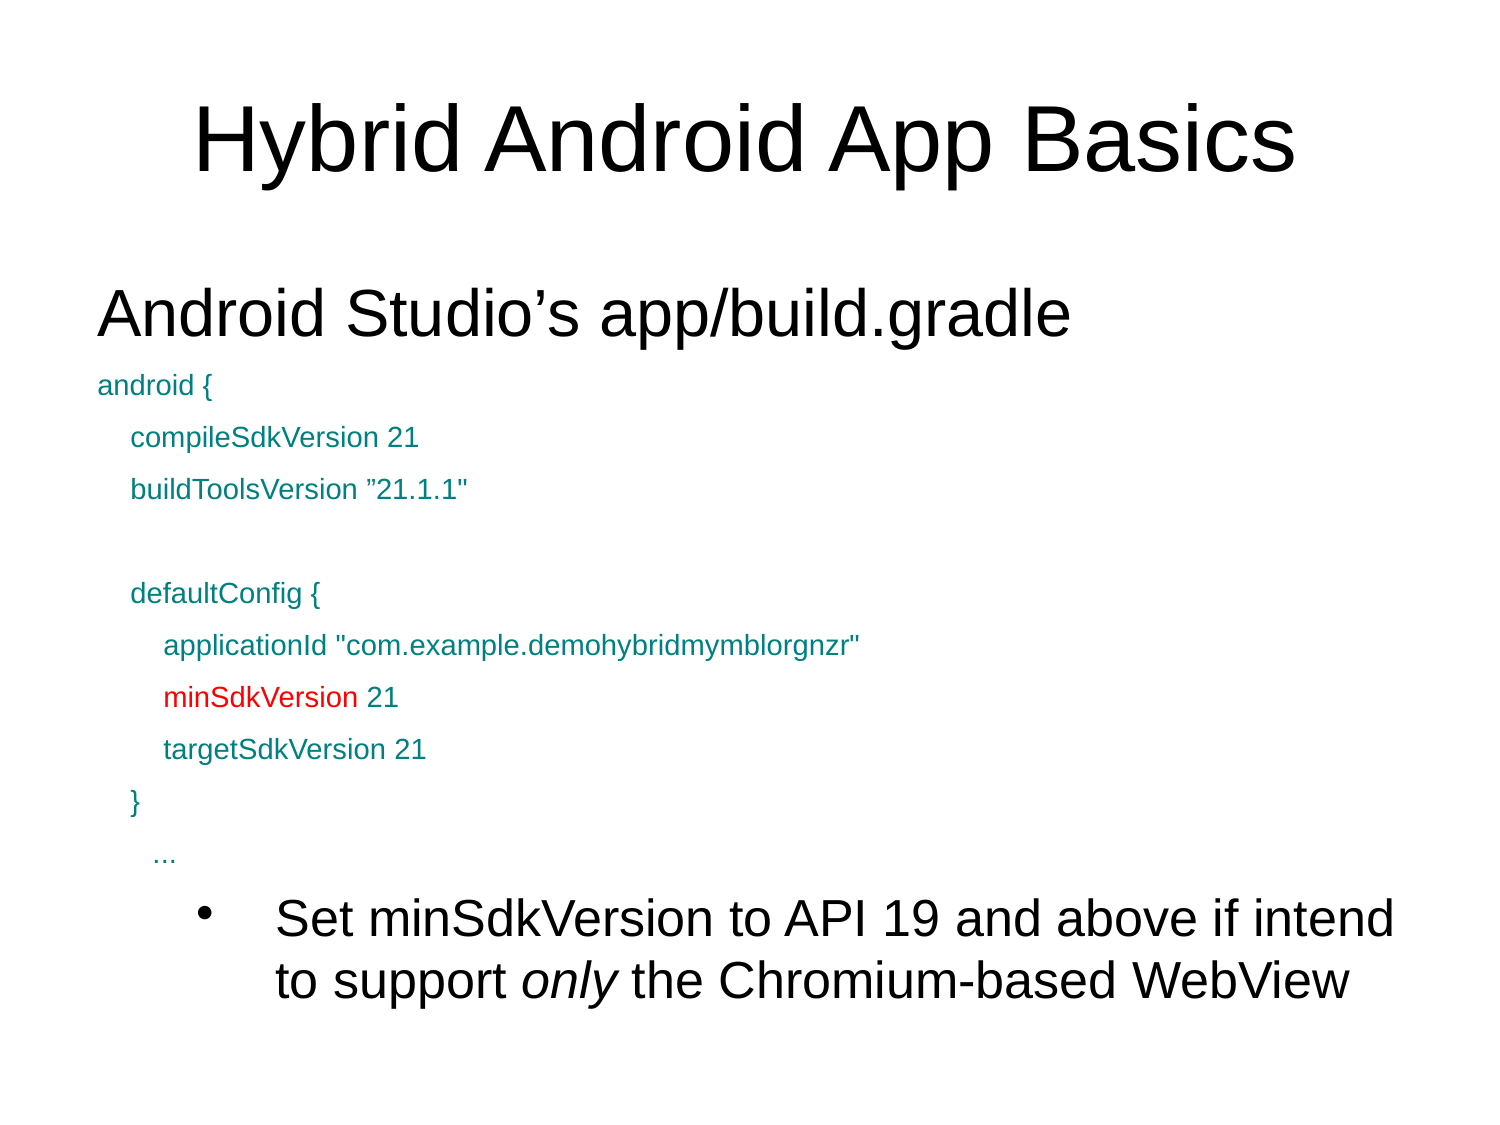

Hybrid Android App Basics
Android Studio’s app/build.gradle
android {
    compileSdkVersion 21
    buildToolsVersion ”21.1.1"

    defaultConfig {
        applicationId "com.example.demohybridmymblorgnzr"
        minSdkVersion 21
        targetSdkVersion 21
    }
	 ...
Set minSdkVersion to API 19 and above if intend to support only the Chromium-based WebView